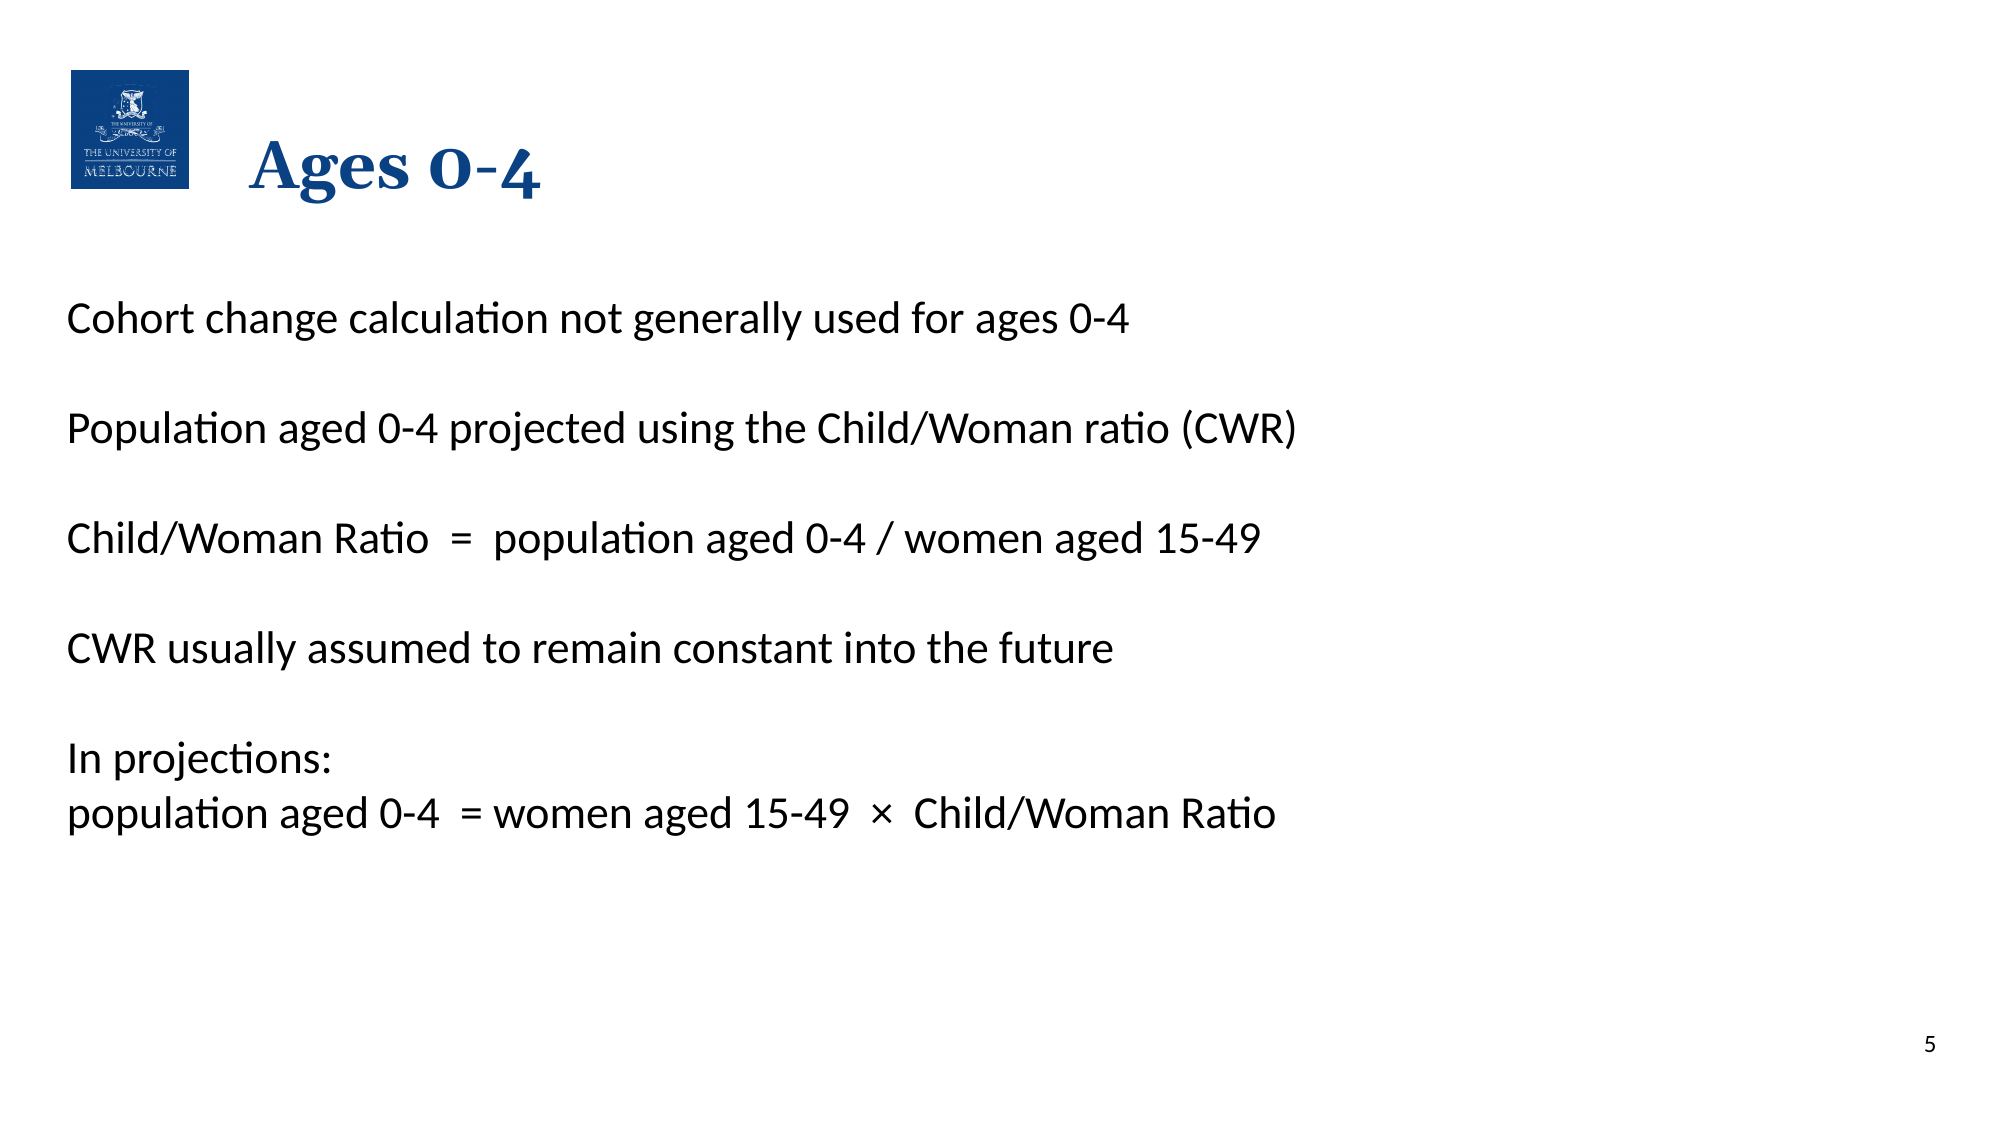

# Ages 0-4
Cohort change calculation not generally used for ages 0-4

Population aged 0-4 projected using the Child/Woman ratio (CWR)

Child/Woman Ratio  =  population aged 0-4 / women aged 15-49

CWR usually assumed to remain constant into the future

In projections:
population aged 0-4  = women aged 15-49  ×  Child/Woman Ratio

5